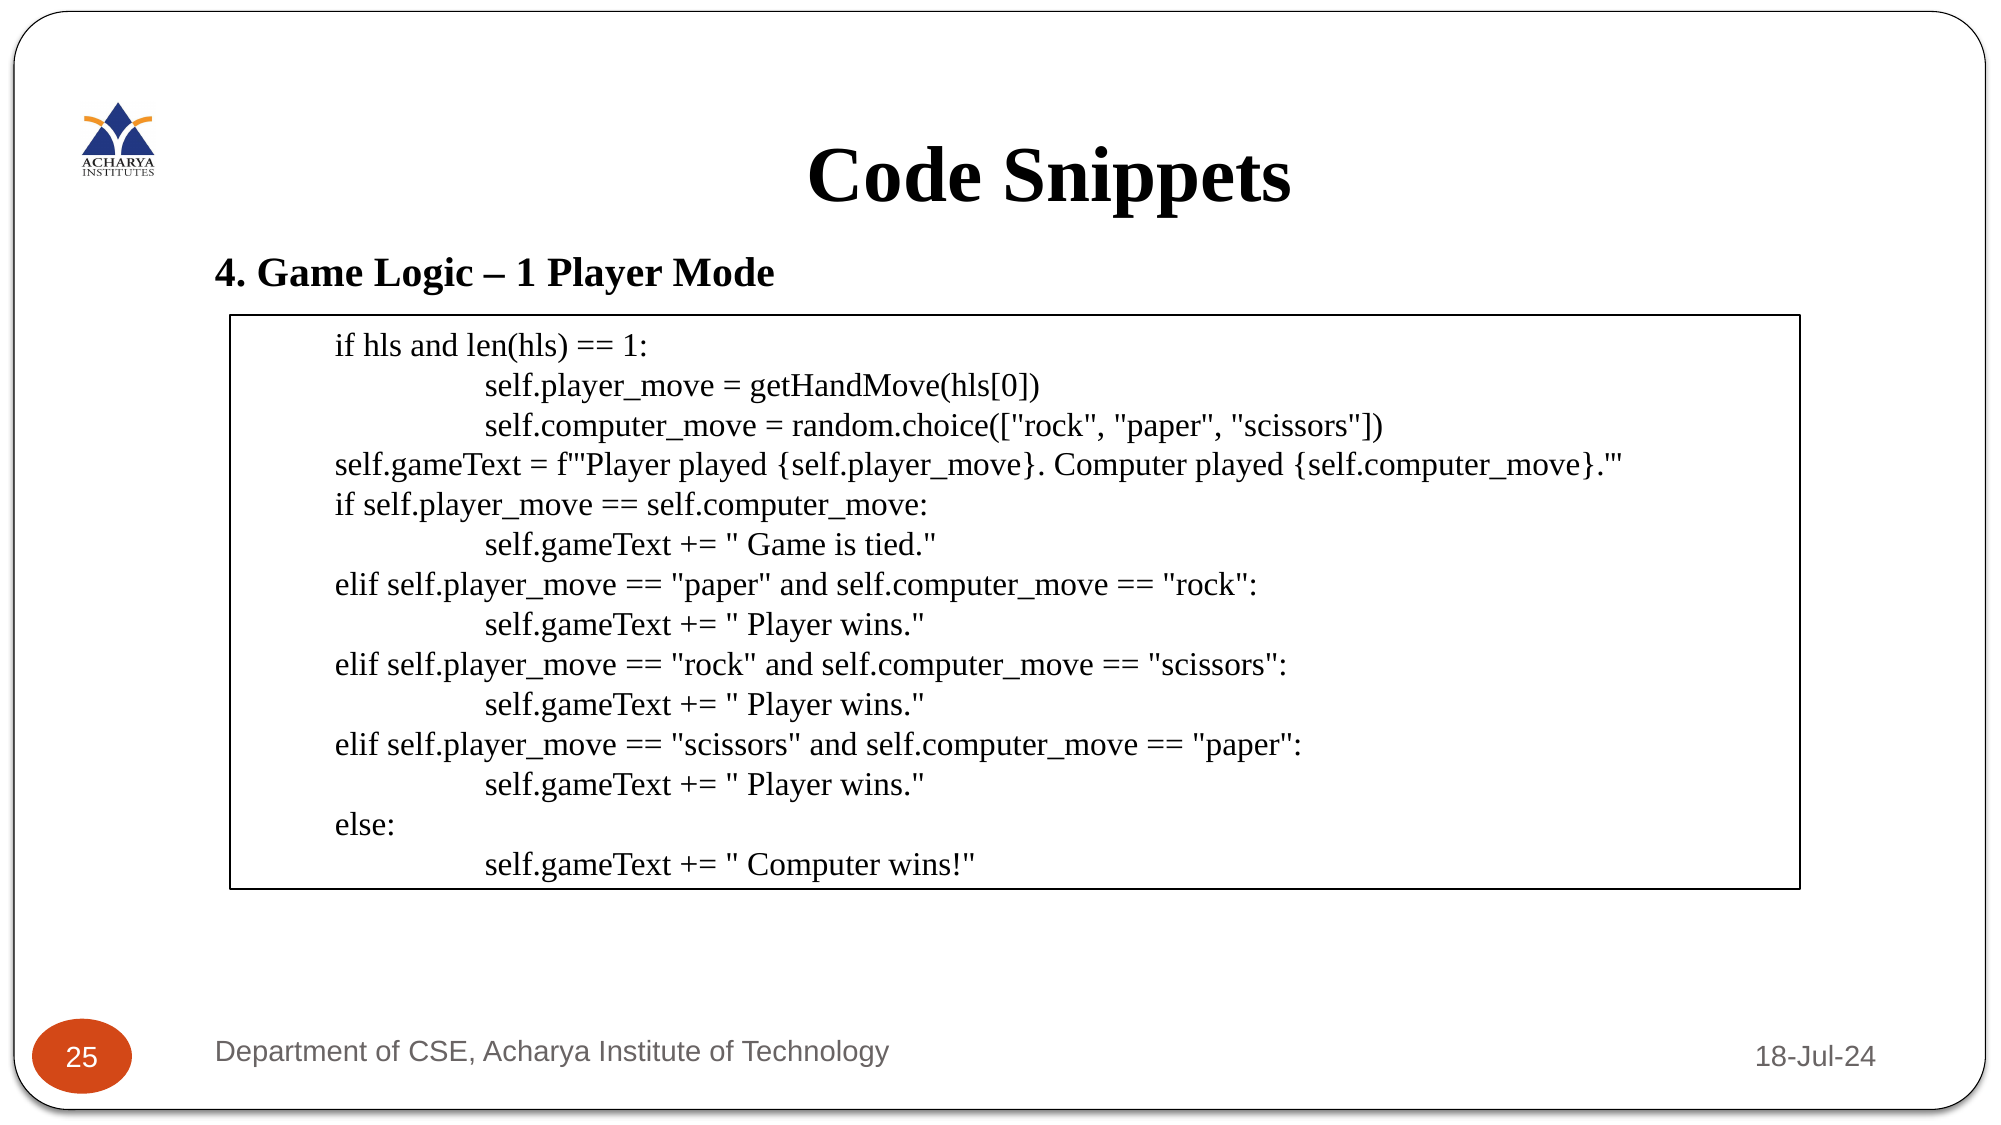

# Code Snippets
4. Game Logic – 1 Player Mode

if hls and len(hls) == 1:
	self.player_move = getHandMove(hls[0])
	self.computer_move = random.choice(["rock", "paper", "scissors"])
self.gameText = f'''Player played {self.player_move}. Computer played {self.computer_move}.'''
if self.player_move == self.computer_move:
	self.gameText += " Game is tied."
elif self.player_move == "paper" and self.computer_move == "rock":
	self.gameText += " Player wins."
elif self.player_move == "rock" and self.computer_move == "scissors":
	self.gameText += " Player wins."
elif self.player_move == "scissors" and self.computer_move == "paper":
 	self.gameText += " Player wins."
else:
	self.gameText += " Computer wins!"
Department of CSE, Acharya Institute of Technology
18-Jul-24
25